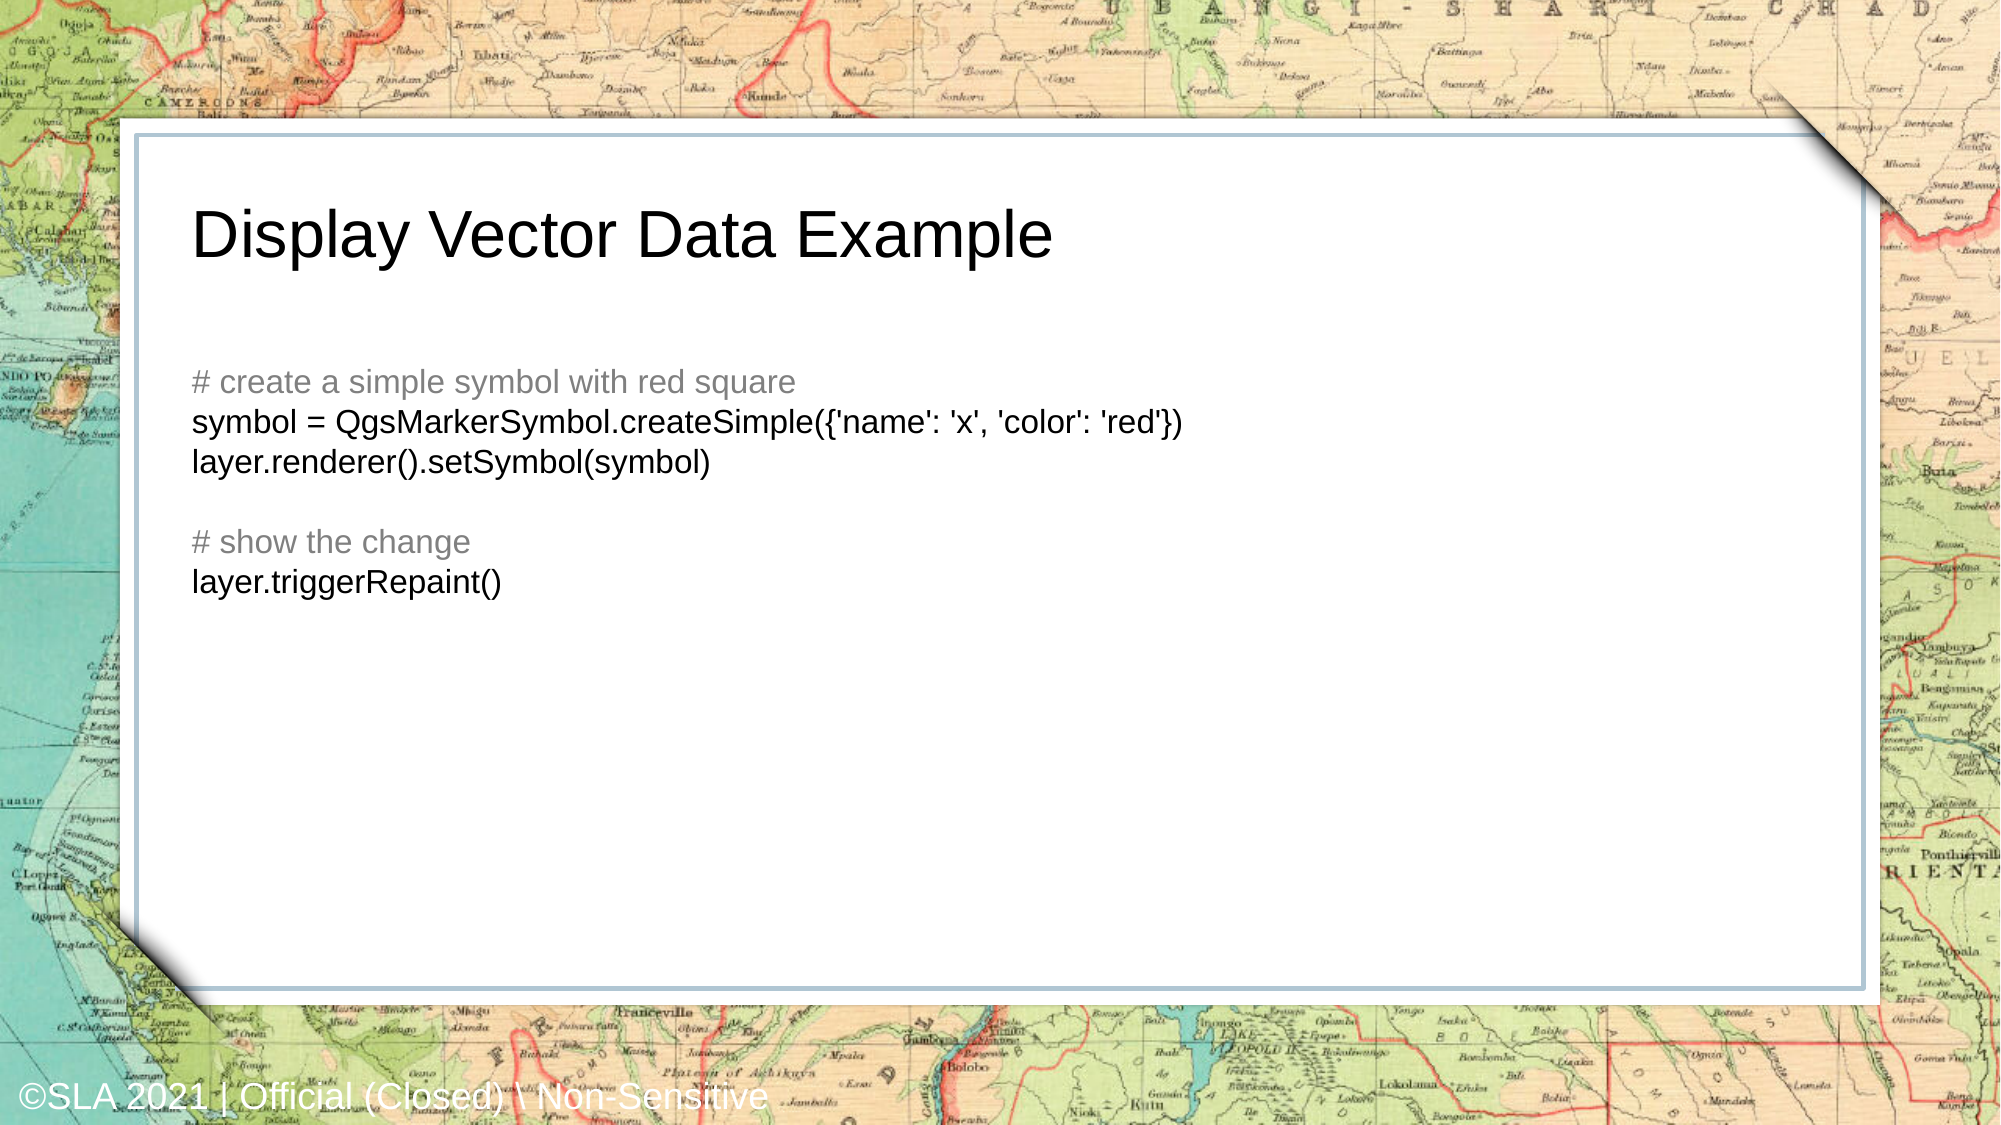

Display Vector Data Example

# create a simple symbol with red square
symbol = QgsMarkerSymbol.createSimple({'name': 'x', 'color': 'red'})
layer.renderer().setSymbol(symbol)

# show the change
layer.triggerRepaint()